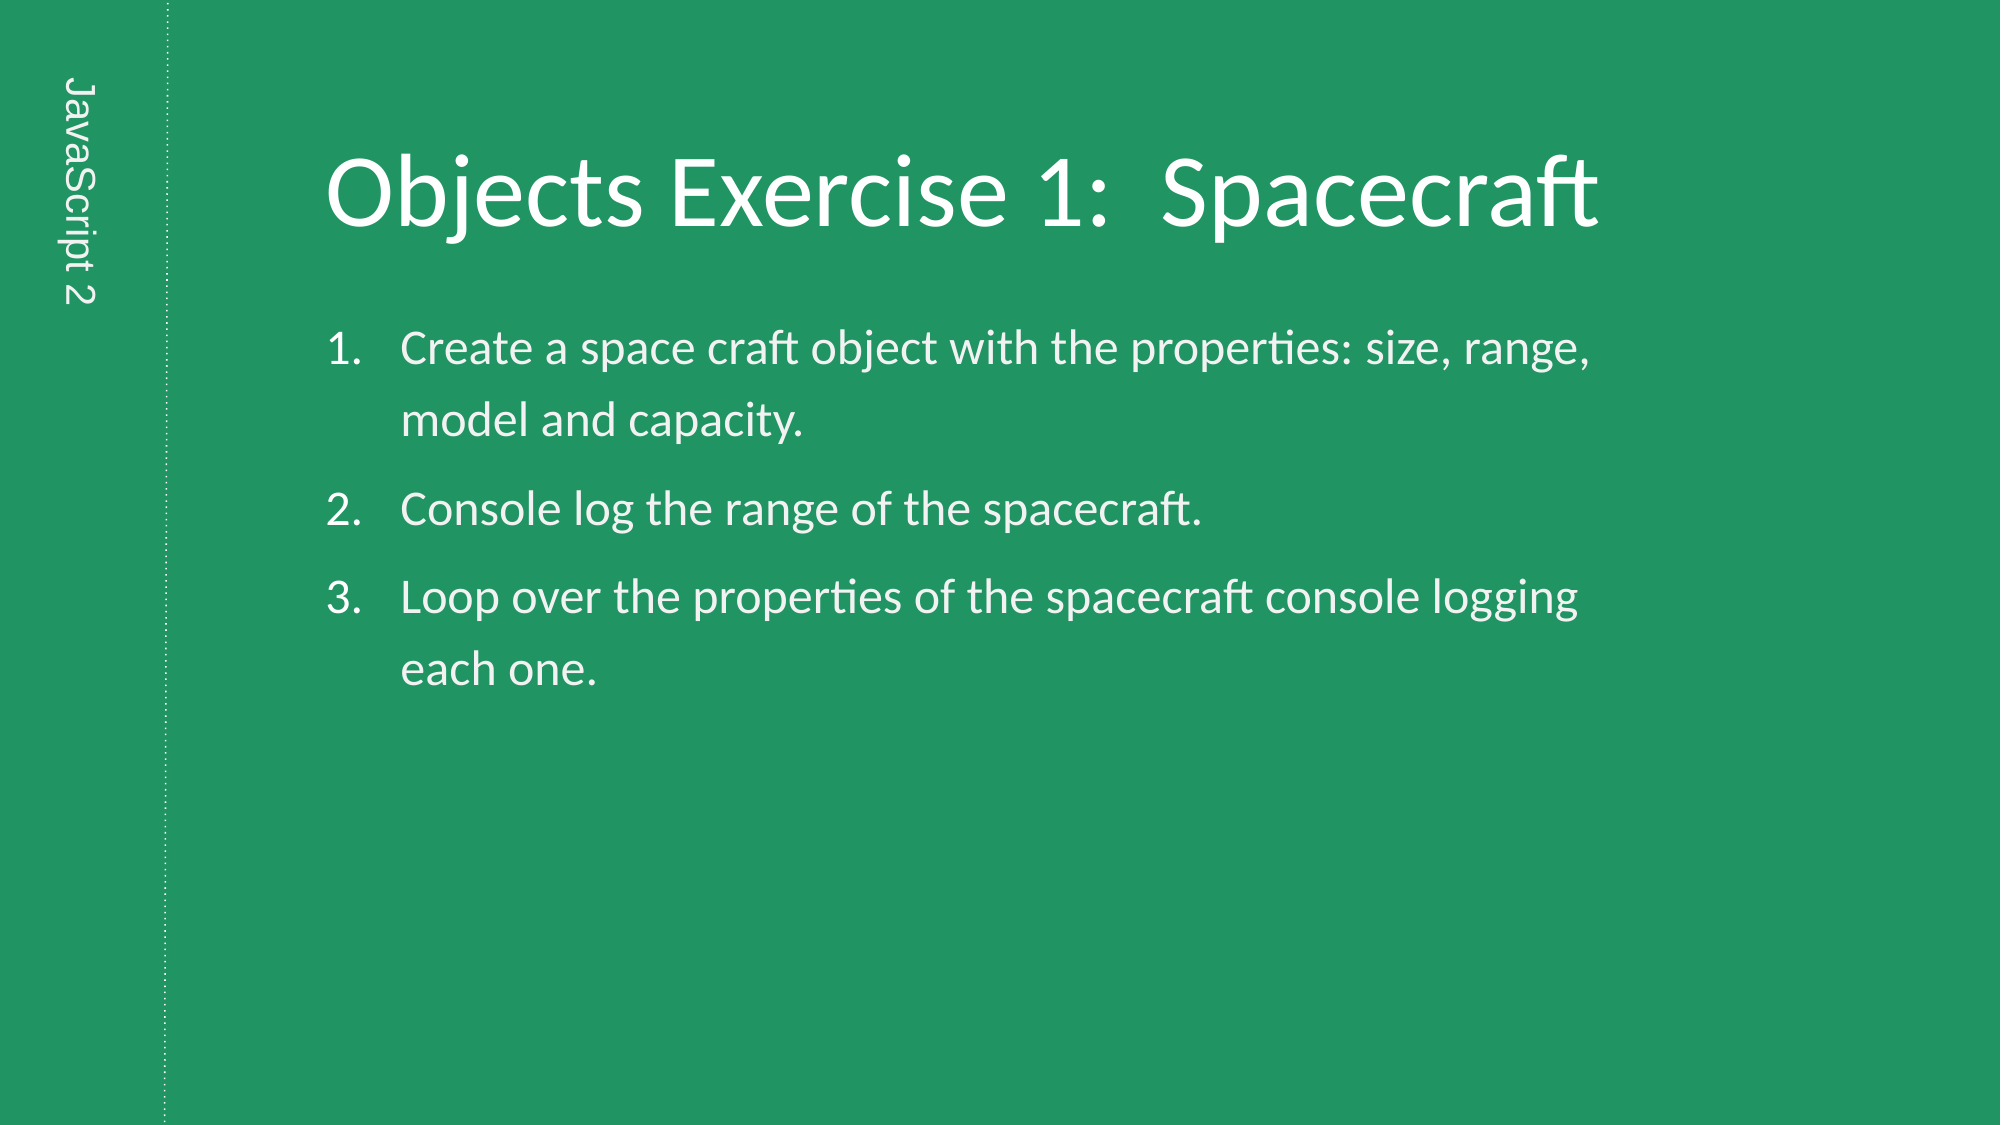

# Objects Exercise 1:  Spacecraft
Create a space craft object with the properties: size, range, model and capacity.
Console log the range of the spacecraft.
Loop over the properties of the spacecraft console logging each one.